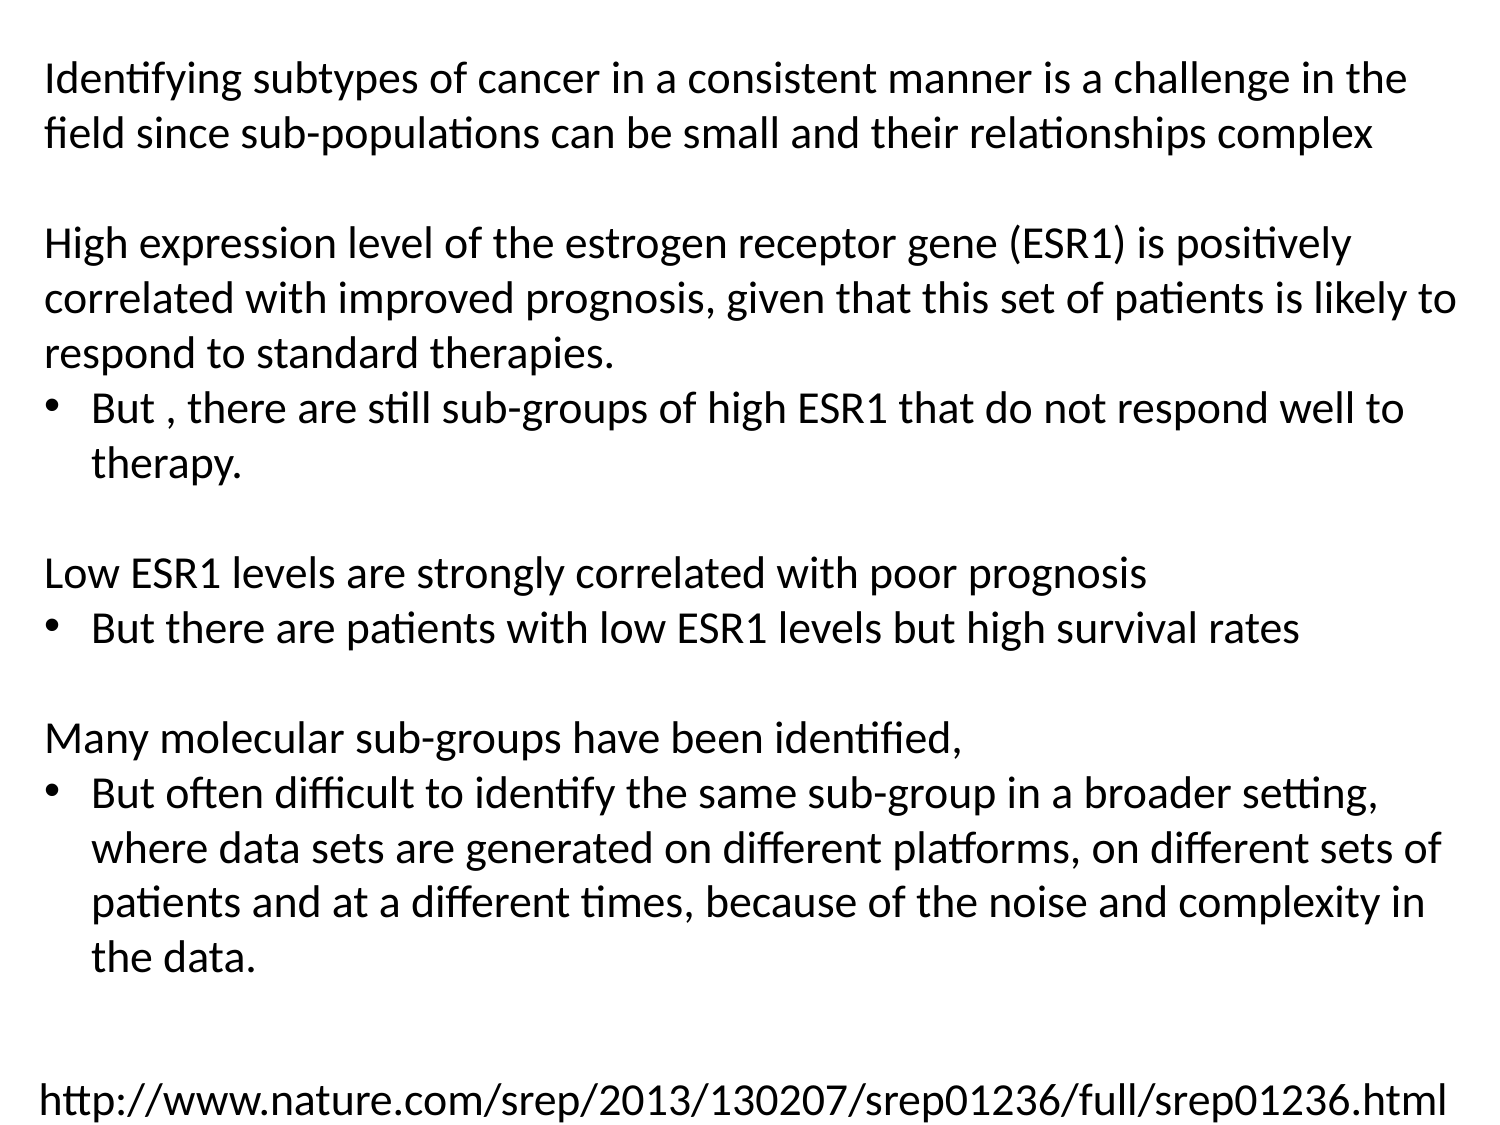

Identifying subtypes of cancer in a consistent manner is a challenge in the field since sub-populations can be small and their relationships complex

High expression level of the estrogen receptor gene (ESR1) is positively correlated with improved prognosis, given that this set of patients is likely to respond to standard therapies.
But , there are still sub-groups of high ESR1 that do not respond well to therapy.

Low ESR1 levels are strongly correlated with poor prognosis
But there are patients with low ESR1 levels but high survival rates

Many molecular sub-groups have been identified,
But often difficult to identify the same sub-group in a broader setting, where data sets are generated on different platforms, on different sets of patients and at a different times, because of the noise and complexity in the data.

http://www.nature.com/srep/2013/130207/srep01236/full/srep01236.html